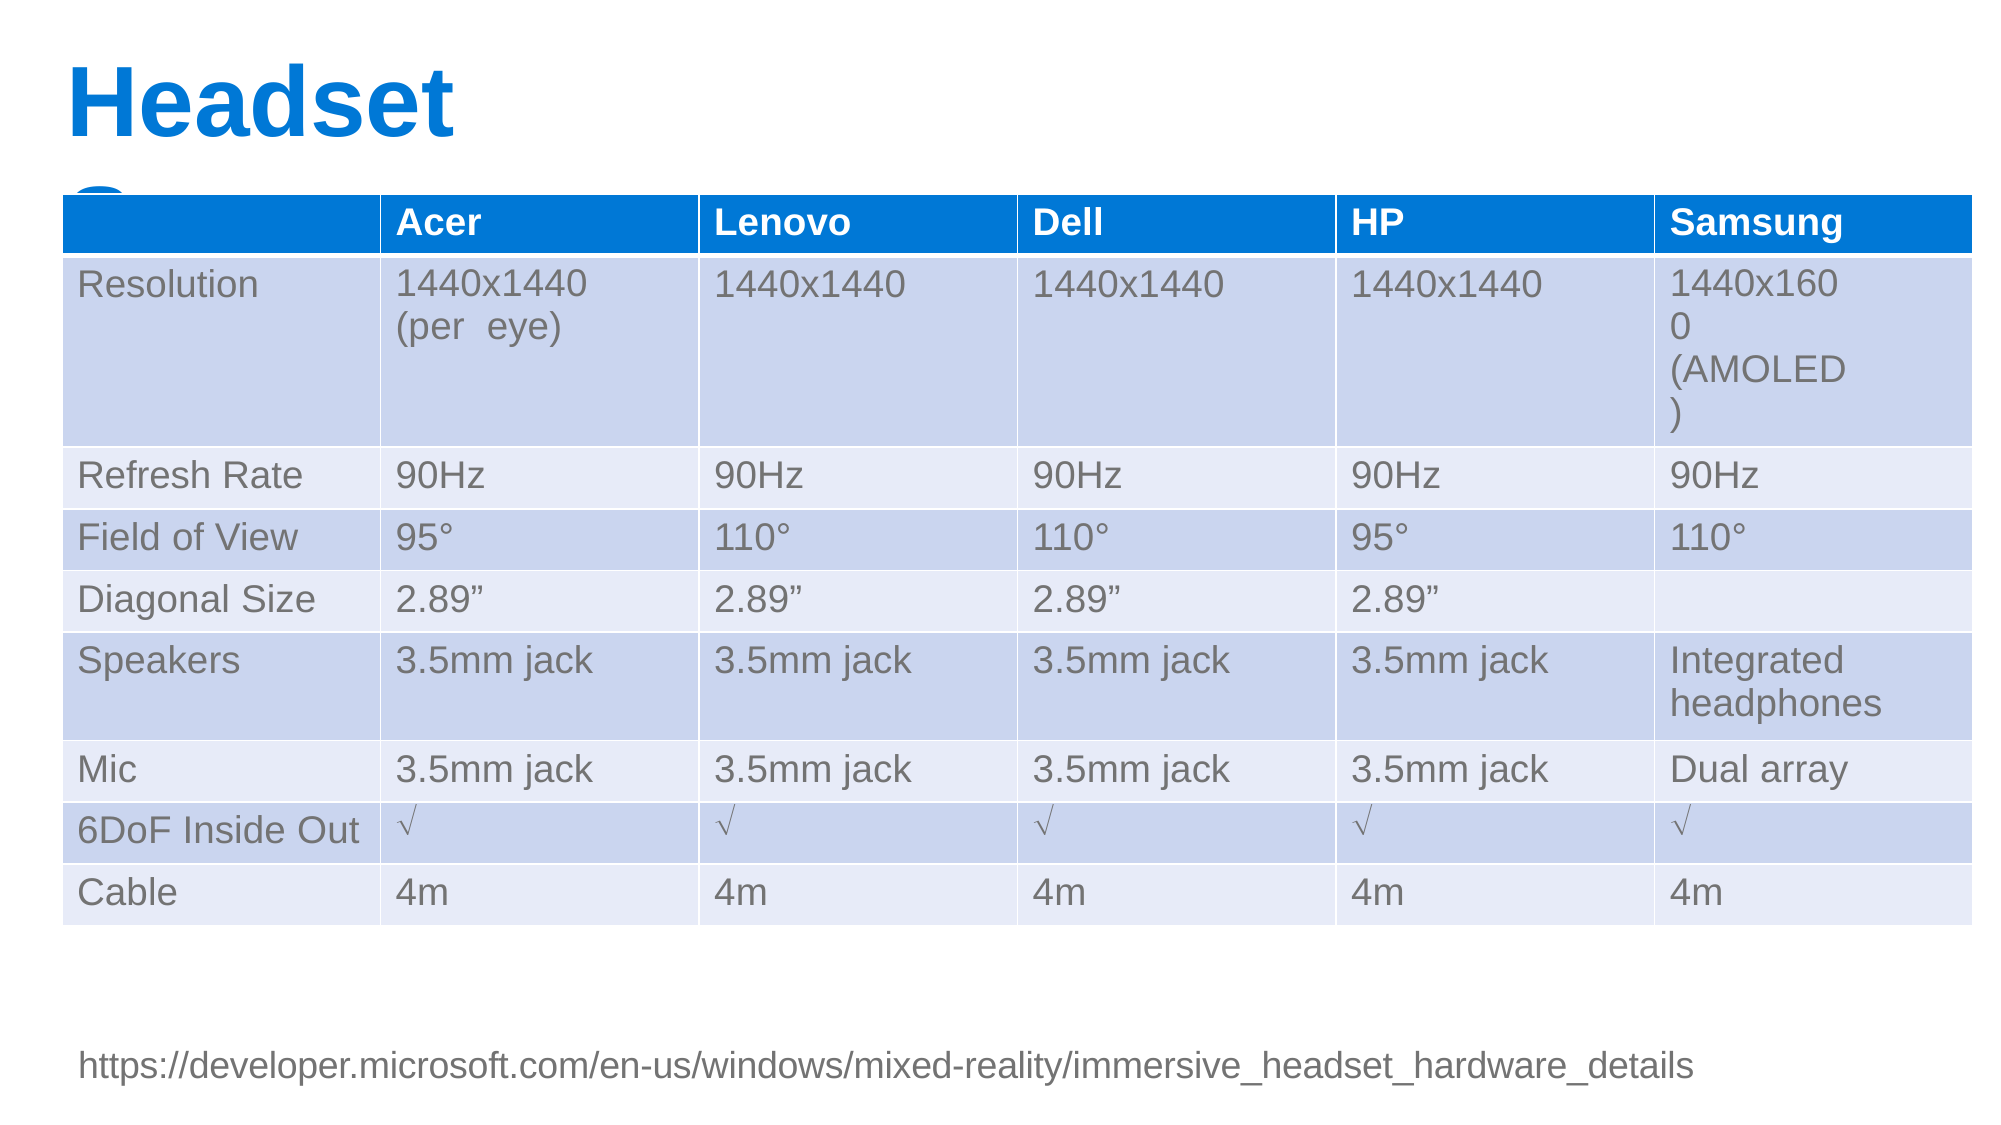

# Headset Specs
|  | Acer | Lenovo | Dell | HP | Samsung |
| --- | --- | --- | --- | --- | --- |
| Resolution | 1440x1440 (per eye) | 1440x1440 | 1440x1440 | 1440x1440 | 1440x1600 (AMOLED) |
| Refresh Rate | 90Hz | 90Hz | 90Hz | 90Hz | 90Hz |
| Field of View | 95° | 110° | 110° | 95° | 110° |
| Diagonal Size | 2.89” | 2.89” | 2.89” | 2.89” |  |
| Speakers | 3.5mm jack | 3.5mm jack | 3.5mm jack | 3.5mm jack | Integrated headphones |
| Mic | 3.5mm jack | 3.5mm jack | 3.5mm jack | 3.5mm jack | Dual array |
| 6DoF Inside Out | √ | √ | √ | √ | √ |
| Cable | 4m | 4m | 4m | 4m | 4m |
https://developer.microsoft.com/en-us/windows/mixed-reality/immersive_headset_hardware_details